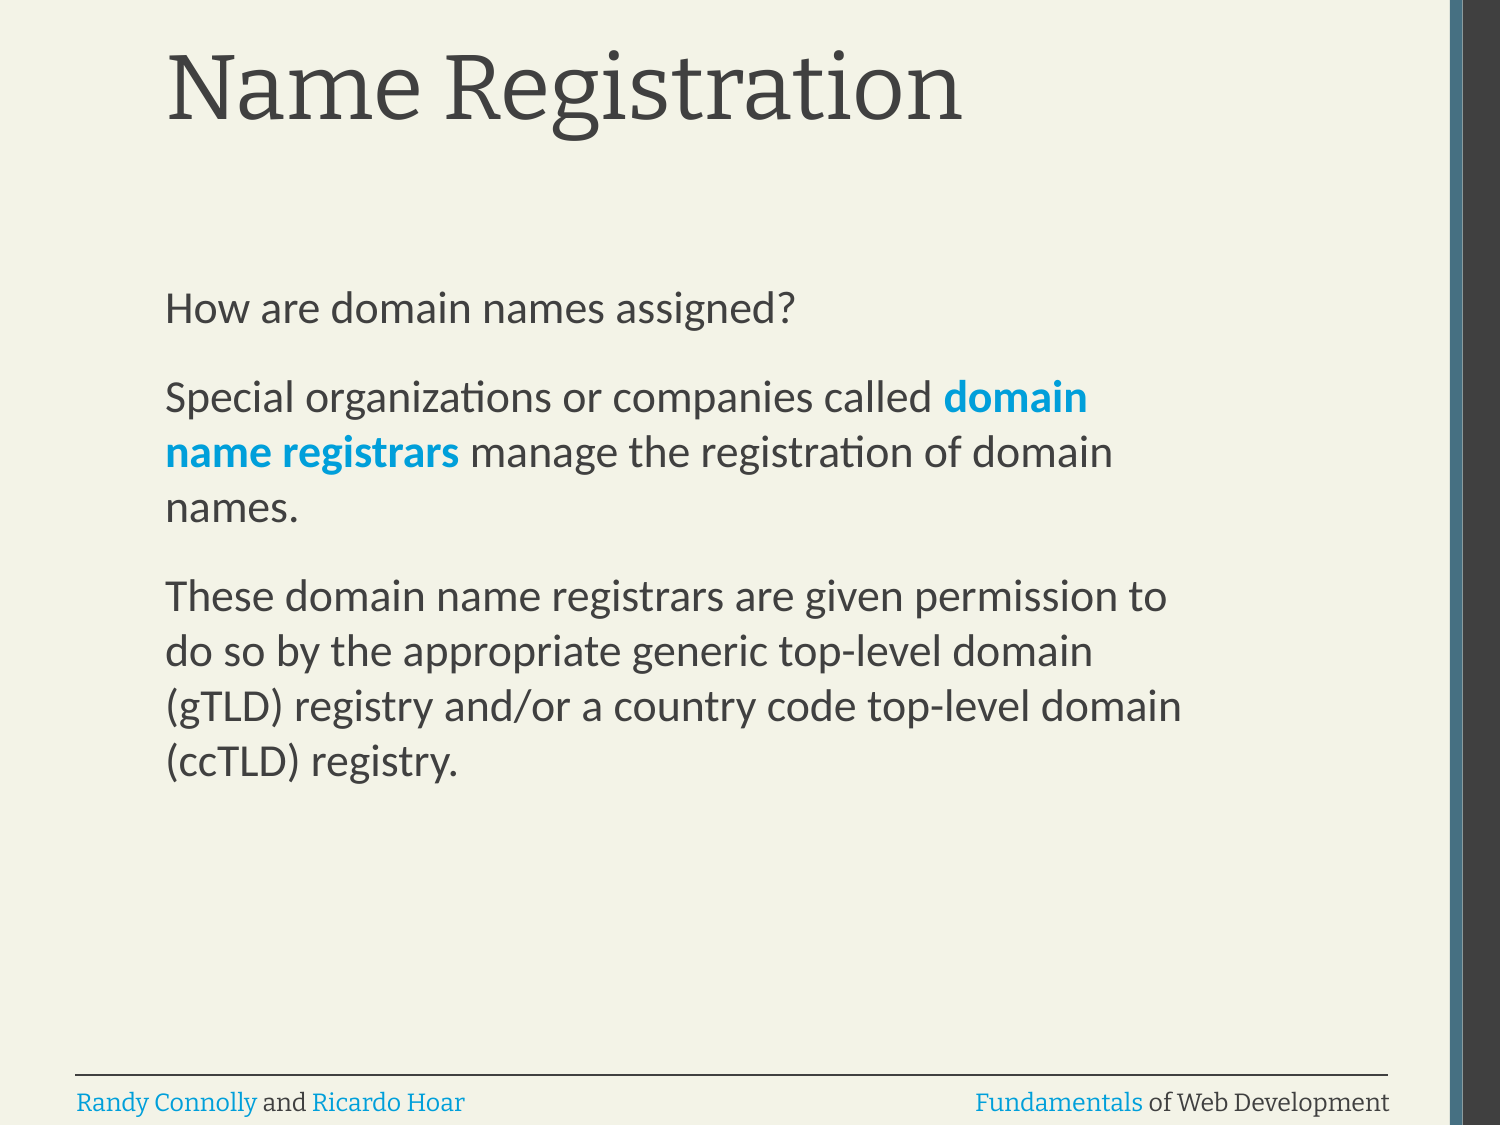

# Name Registration

How are domain names assigned?
Special organizations or companies called domain name registrars manage the registration of domain names.
These domain name registrars are given permission to do so by the appropriate generic top-level domain (gTLD) registry and/or a country code top-level domain (ccTLD) registry.